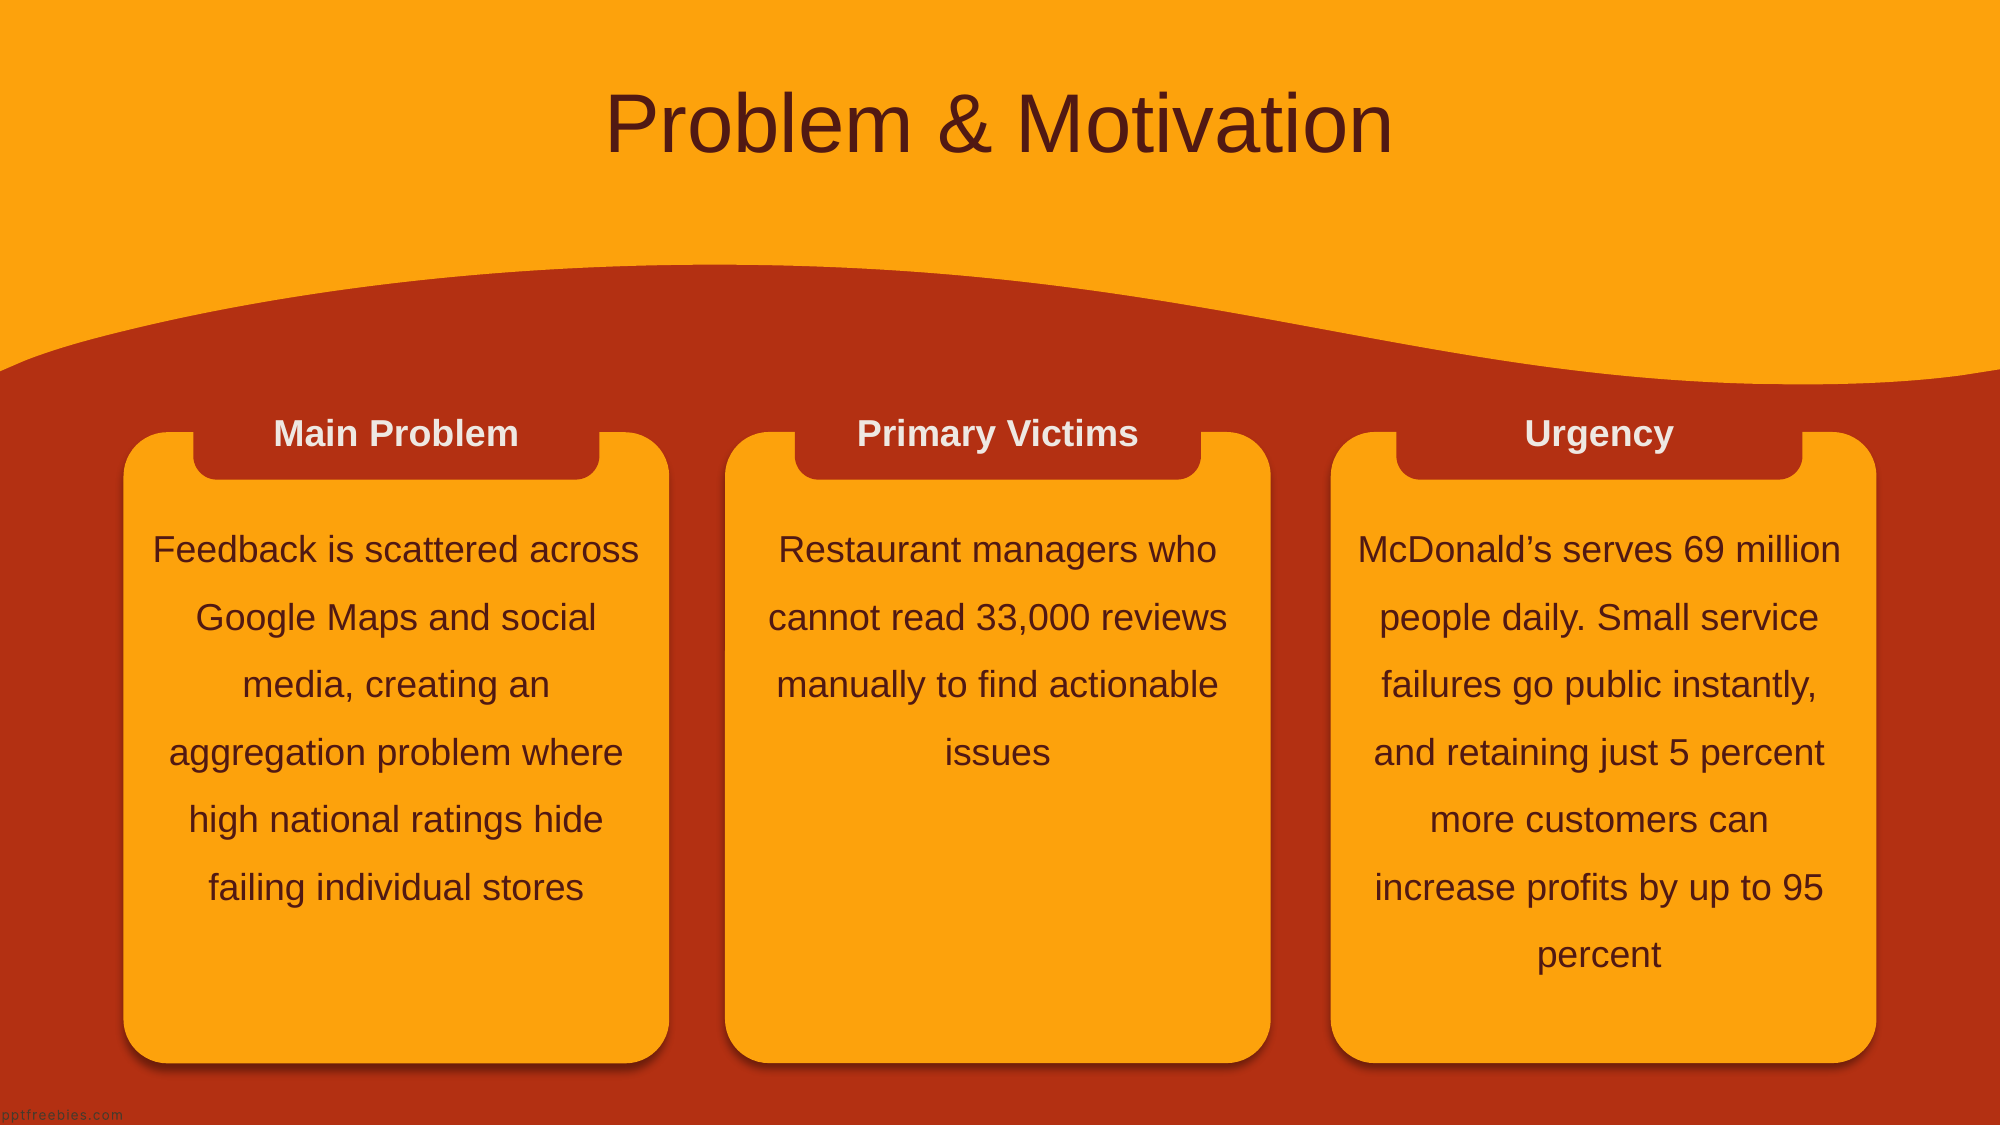

Problem & Motivation
Primary Victims
Urgency
Main Problem

Feedback is scattered across Google Maps and social media, creating an aggregation problem where high national ratings hide failing individual stores
Restaurant managers who cannot read 33,000 reviews manually to find actionable issues
McDonald’s serves 69 million people daily. Small service failures go public instantly, and retaining just 5 percent more customers can increase profits by up to 95 percent